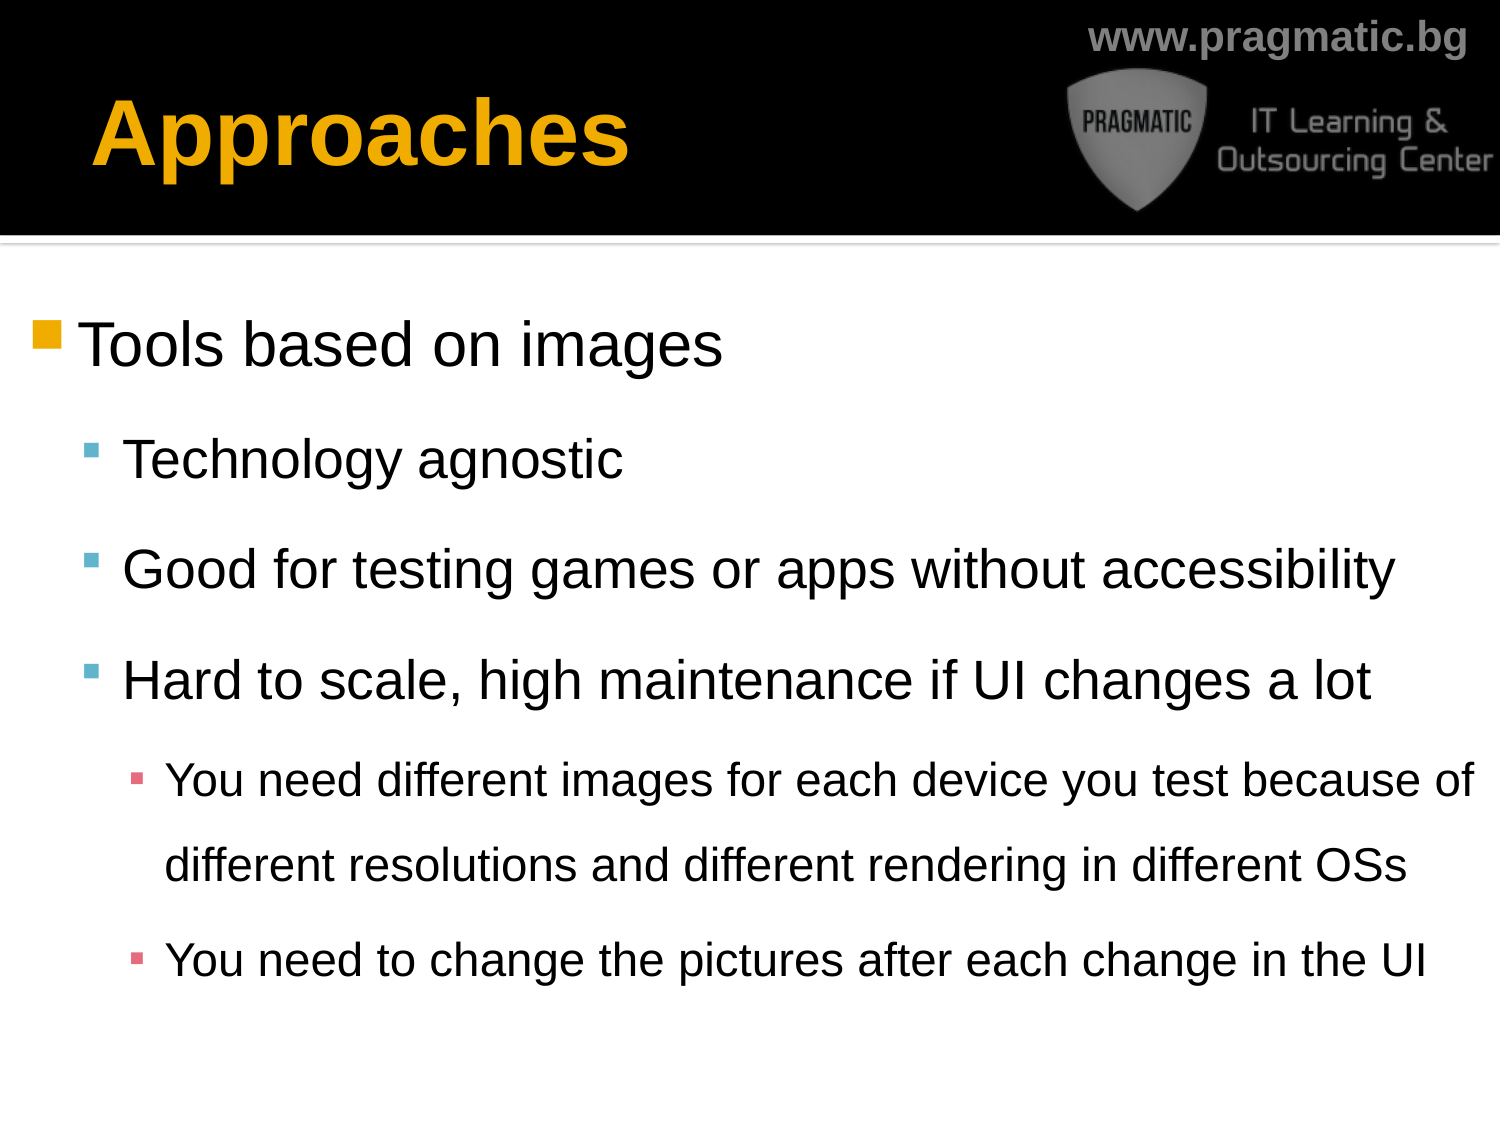

# Approaches
Tools based on images
Technology agnostic
Good for testing games or apps without accessibility
Hard to scale, high maintenance if UI changes a lot
You need different images for each device you test because of different resolutions and different rendering in different OSs
You need to change the pictures after each change in the UI